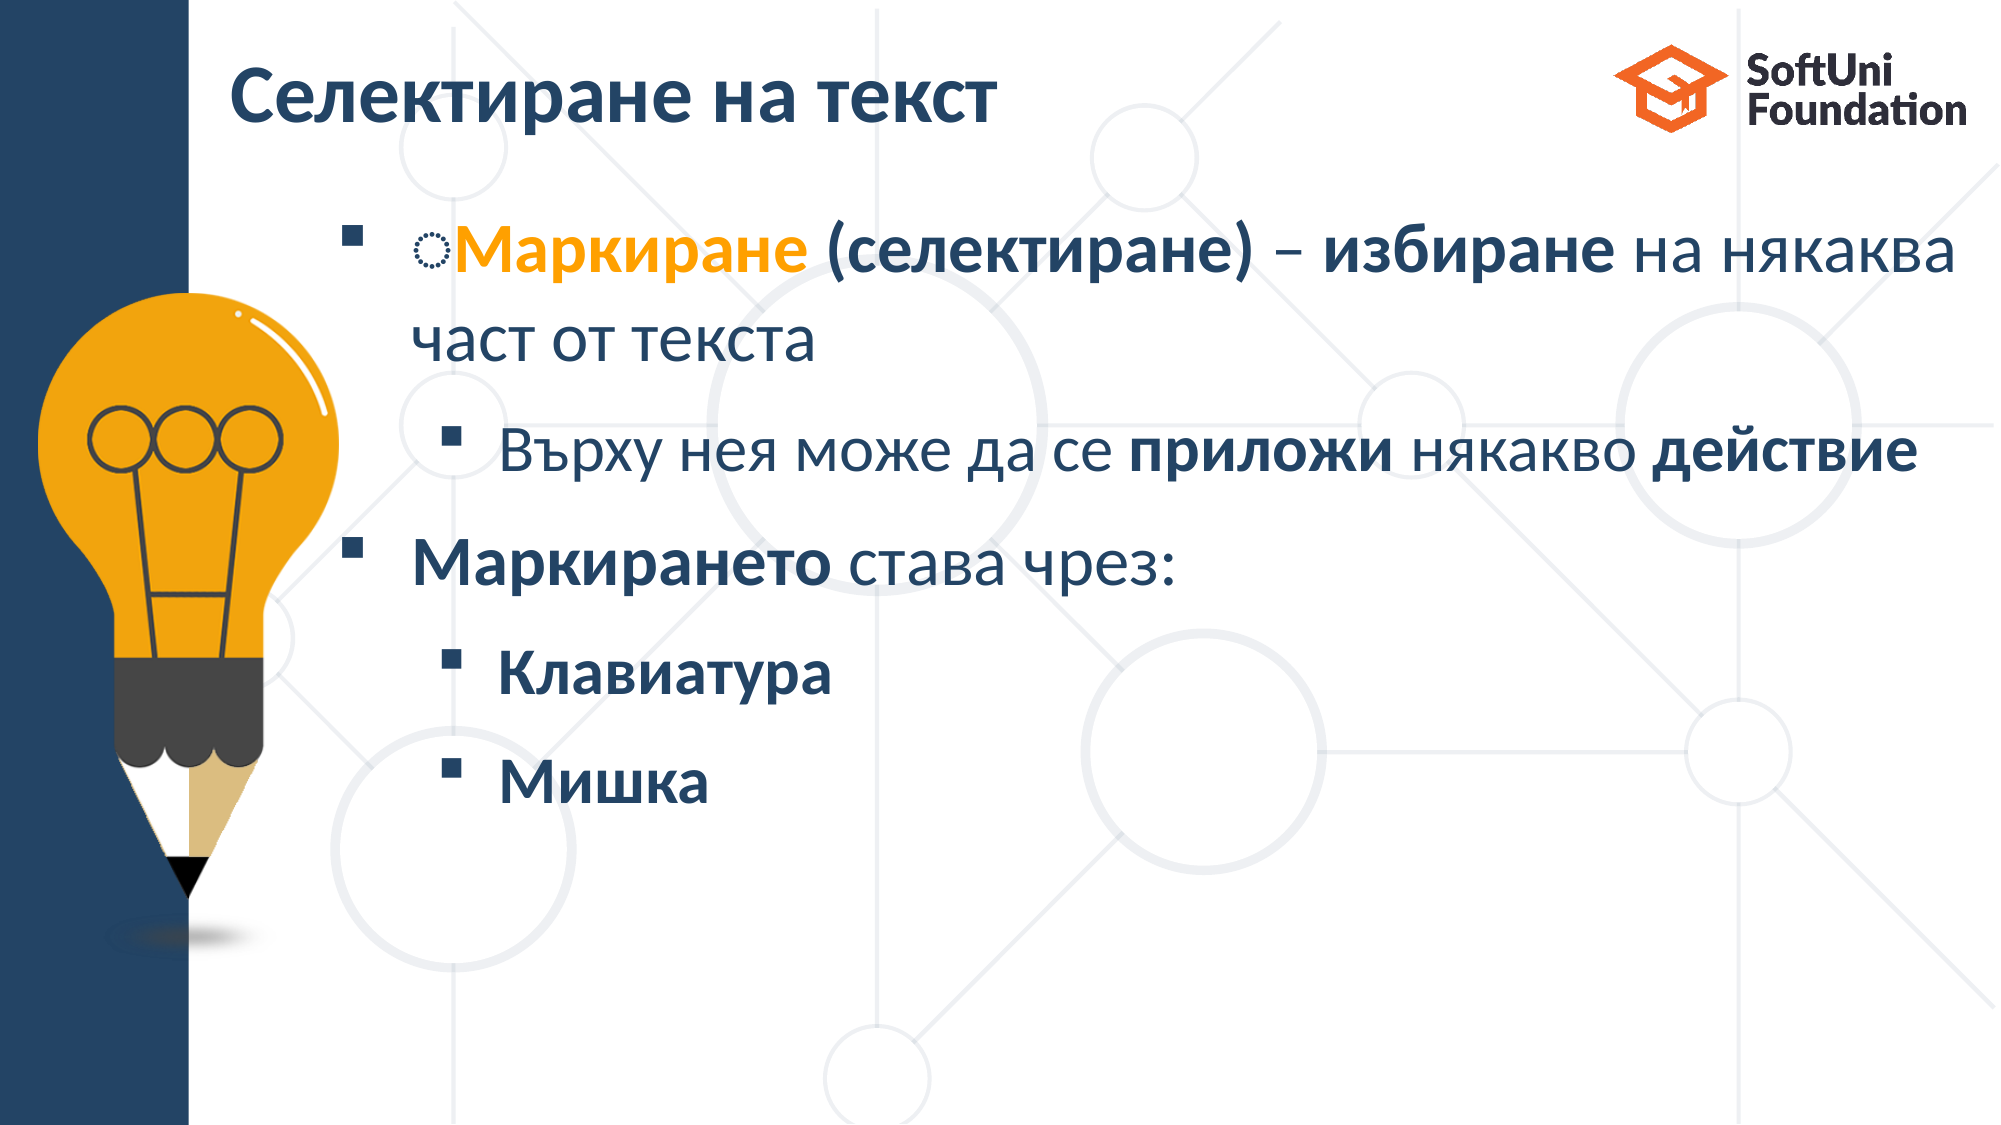

# Селектиране на текст
͏Маркиране (селектиране) – избиране на някаква част от текста
Върху нея може да се приложи някакво действие
Маркирането става чрез:
Клавиатура
Мишка